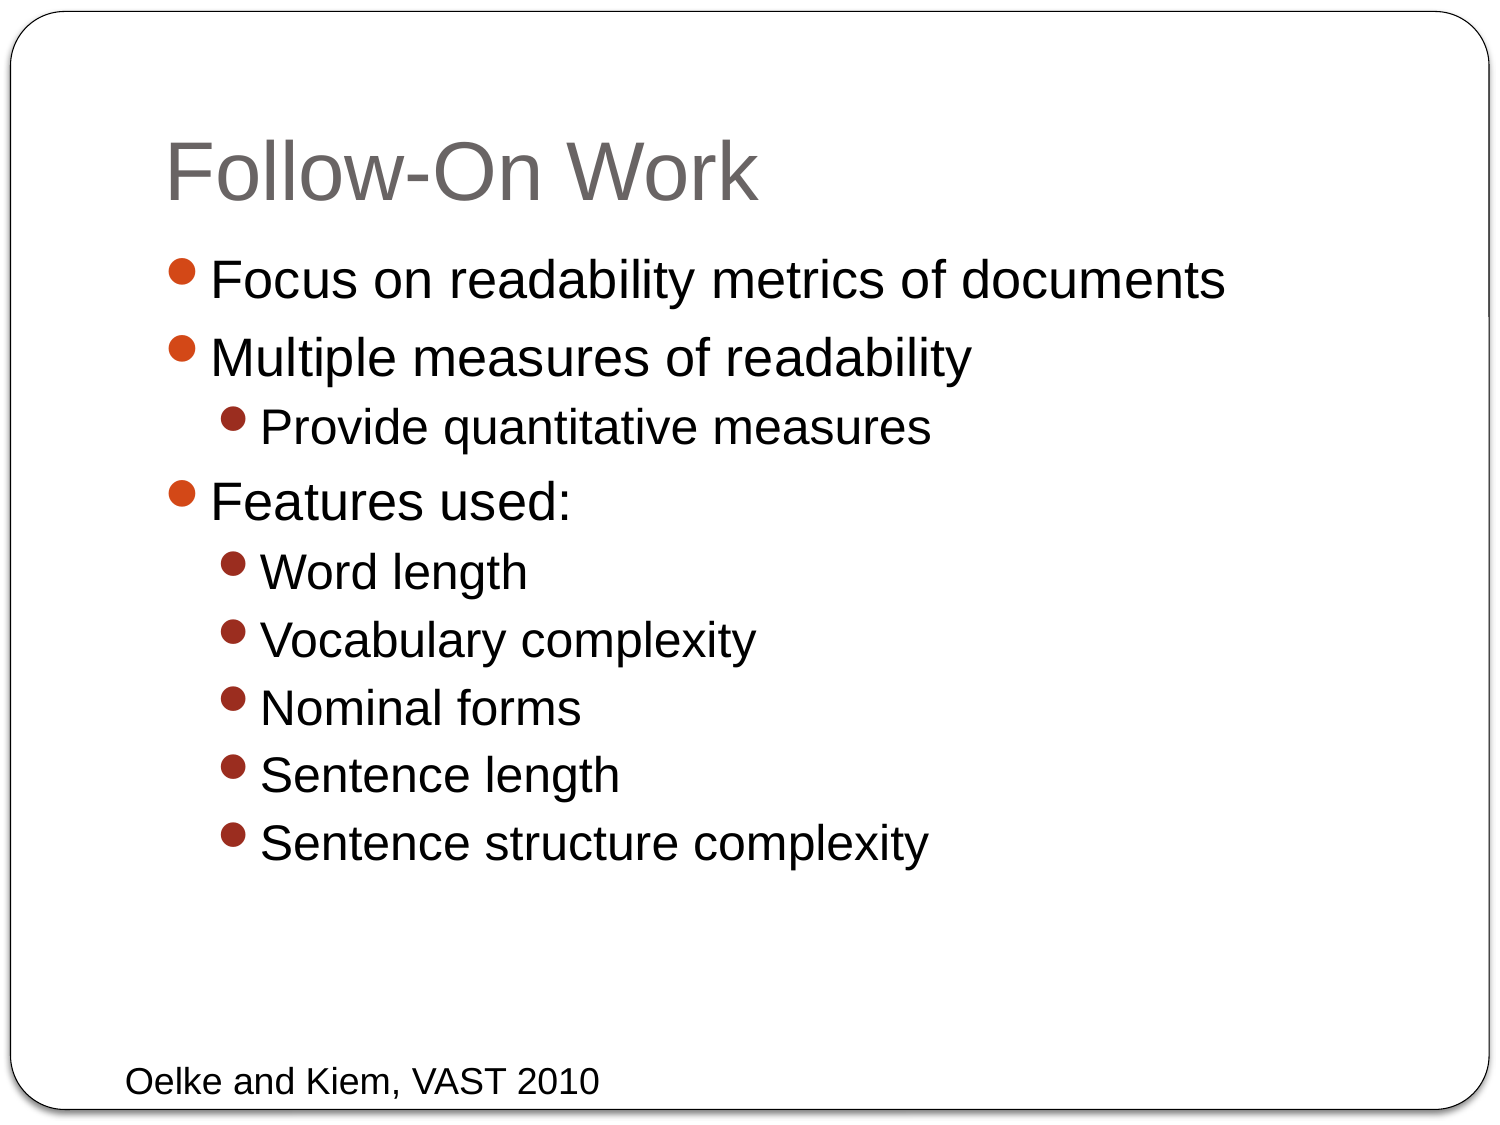

# Follow-On Work
Focus on readability metrics of documents
Multiple measures of readability
Provide quantitative measures
Features used:
Word length
Vocabulary complexity
Nominal forms
Sentence length
Sentence structure complexity
Oelke and Kiem, VAST 2010